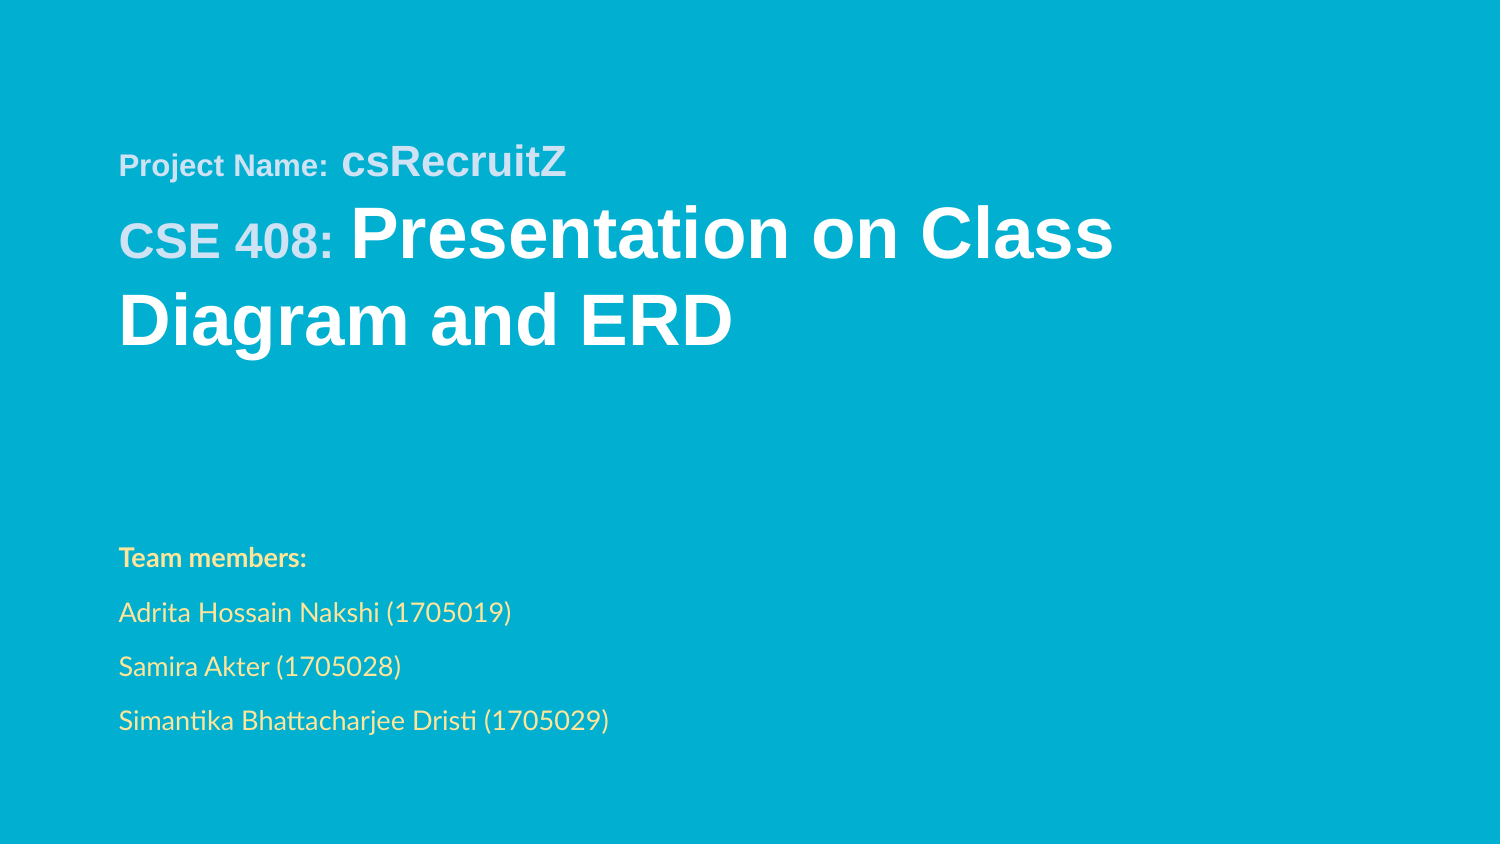

Project Name: csRecruitZ
CSE 408: Presentation on Class Diagram and ERD
Team members:
Adrita Hossain Nakshi (1705019)
Samira Akter (1705028)
Simantika Bhattacharjee Dristi (1705029)